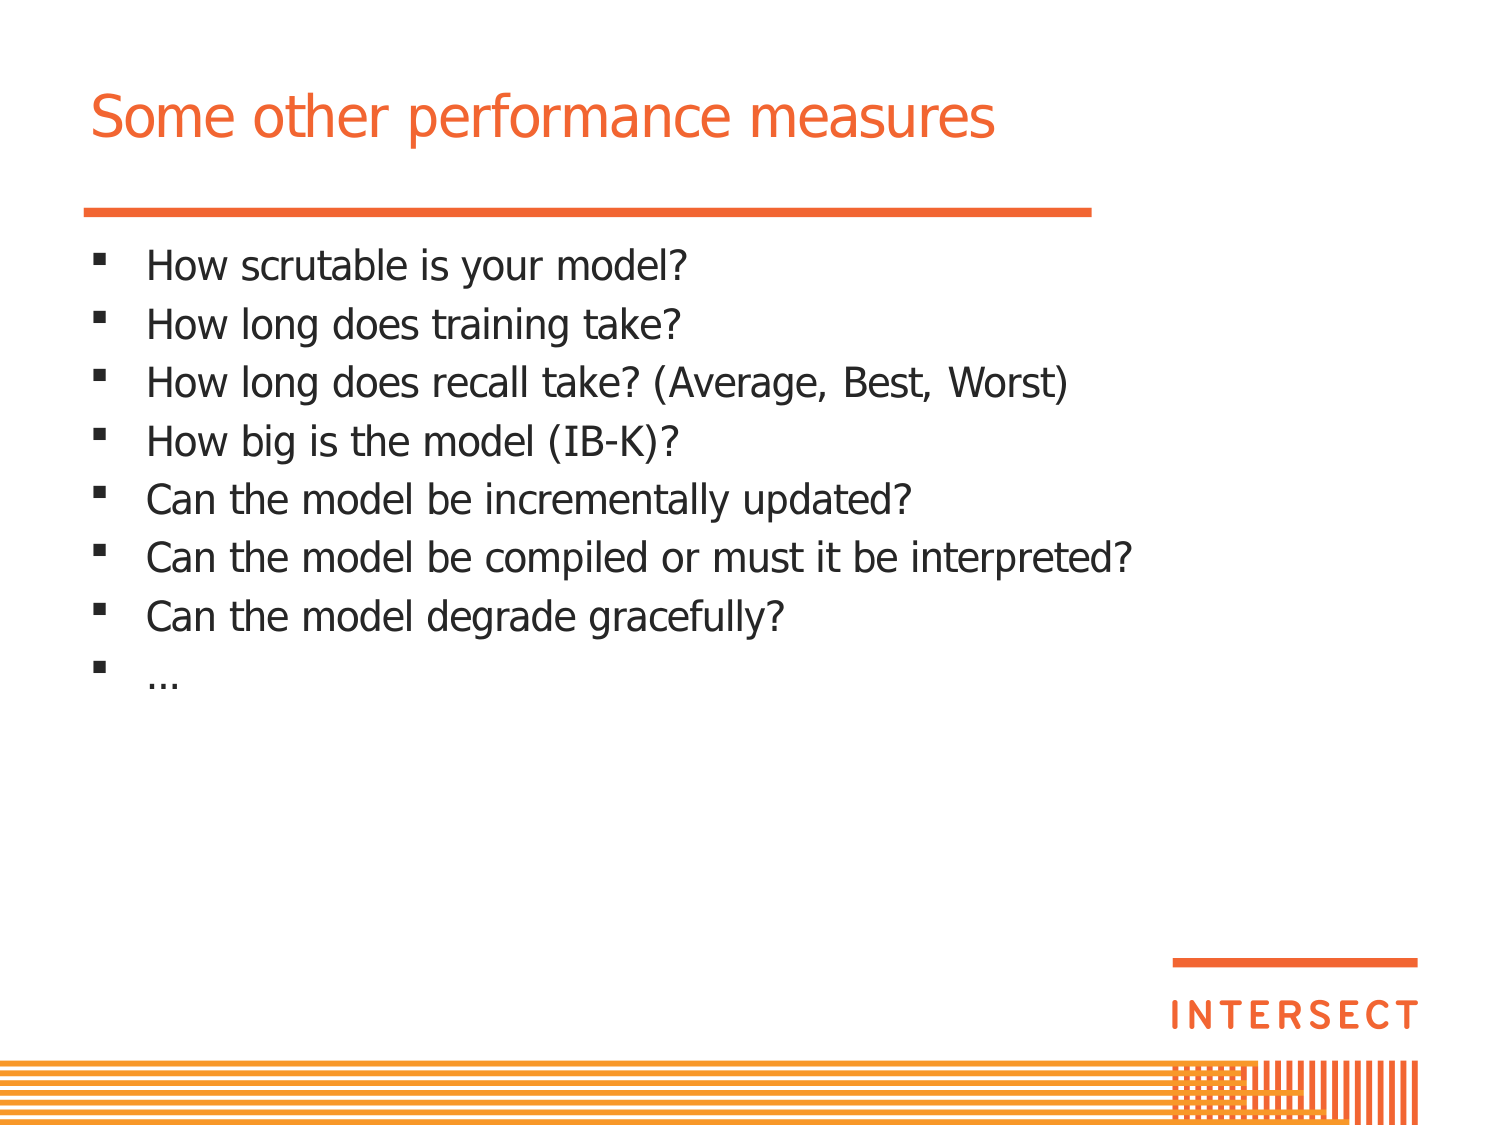

# Some other performance measures
How scrutable is your model?
How long does training take?
How long does recall take? (Average, Best, Worst)
How big is the model (IB-K)?
Can the model be incrementally updated?
Can the model be compiled or must it be interpreted?
Can the model degrade gracefully?
…